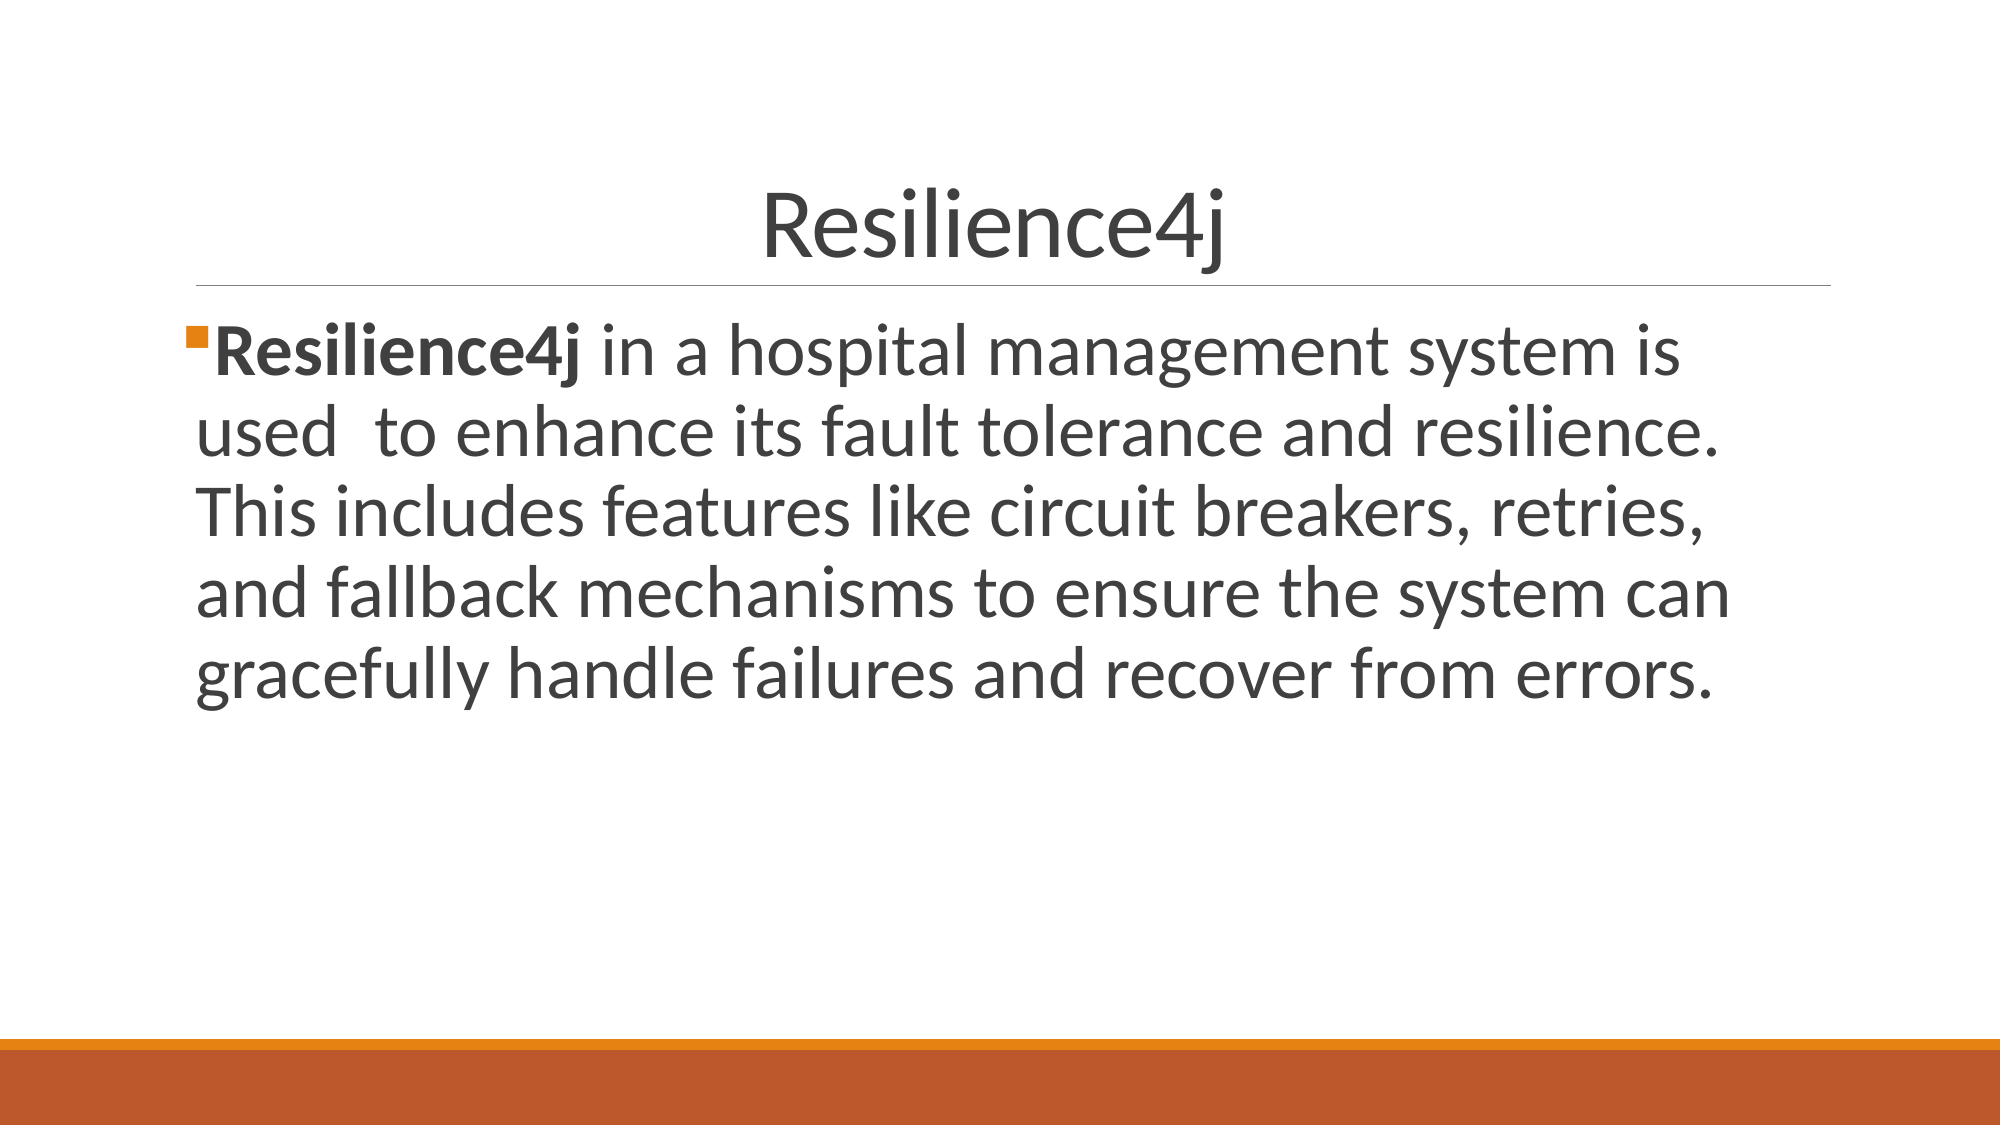

# Resilience4j
Resilience4j in a hospital management system is used  to enhance its fault tolerance and resilience. This includes features like circuit breakers, retries, and fallback mechanisms to ensure the system can gracefully handle failures and recover from errors.